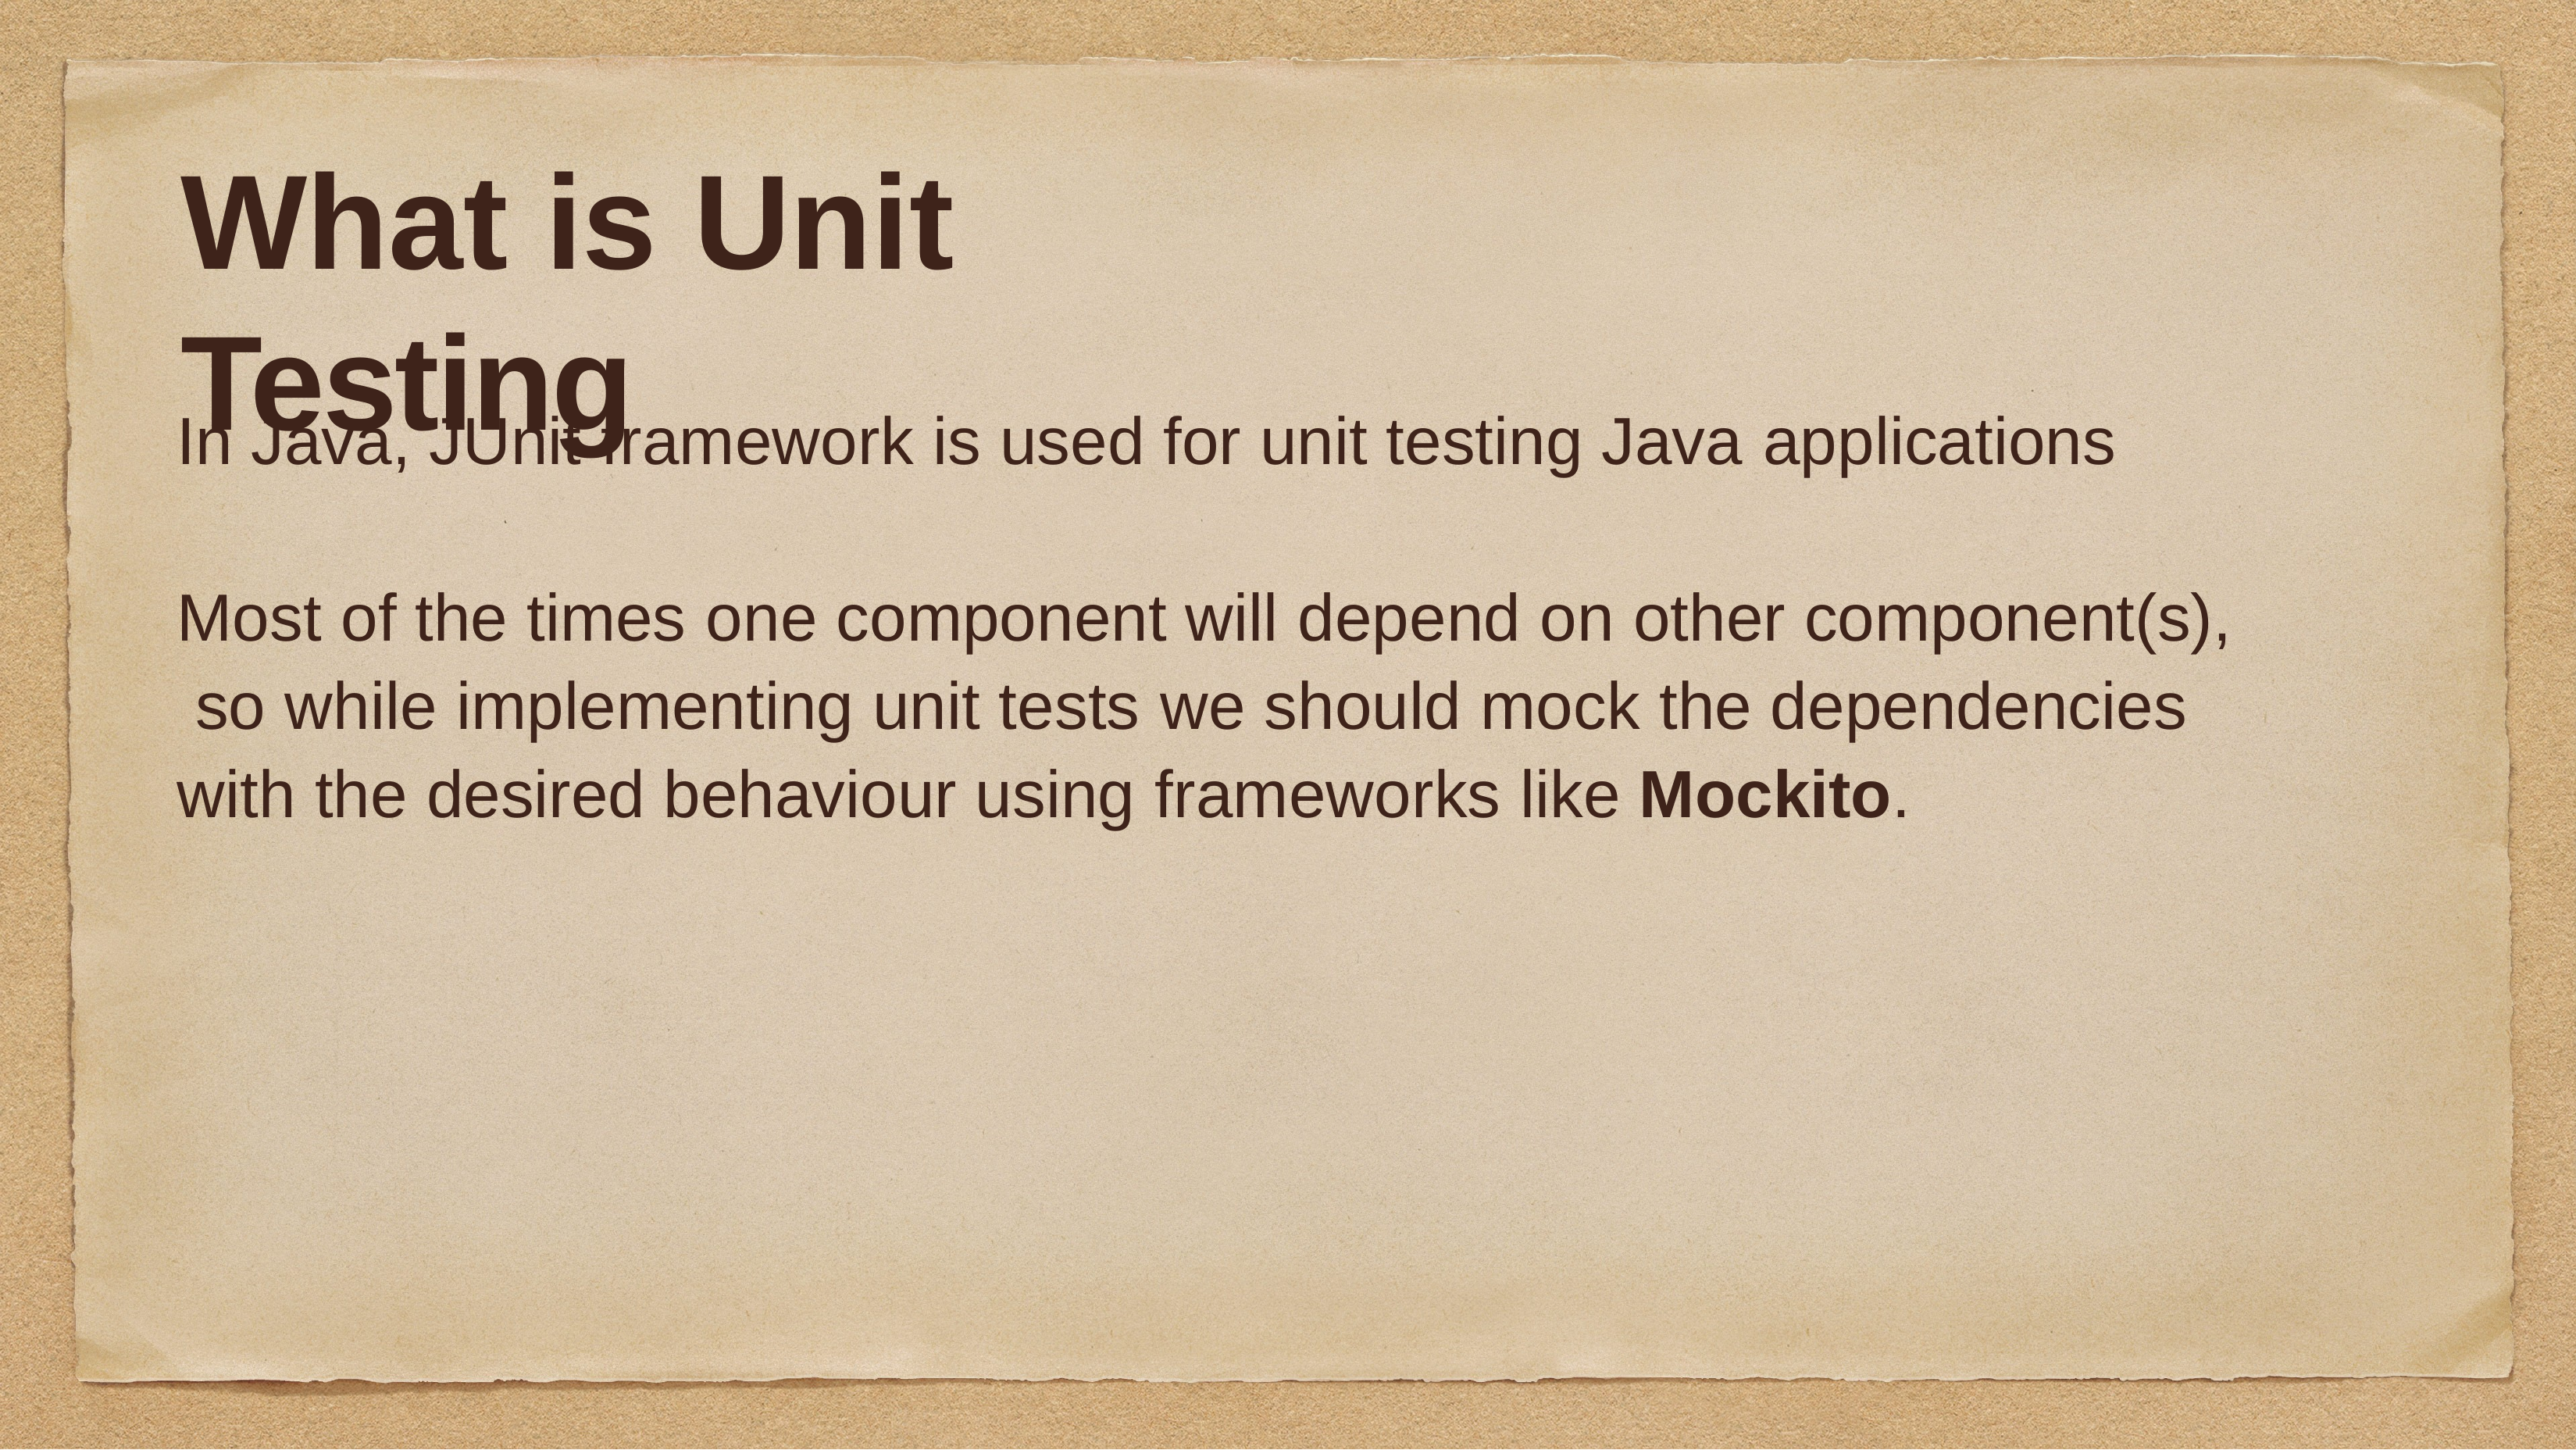

# What is Unit Testing
In Java, JUnit framework is used for unit testing Java applications

Most of the times one component will depend on other component(s),  so while implementing unit tests we should mock the dependencies  with the desired behaviour using frameworks like Mockito.